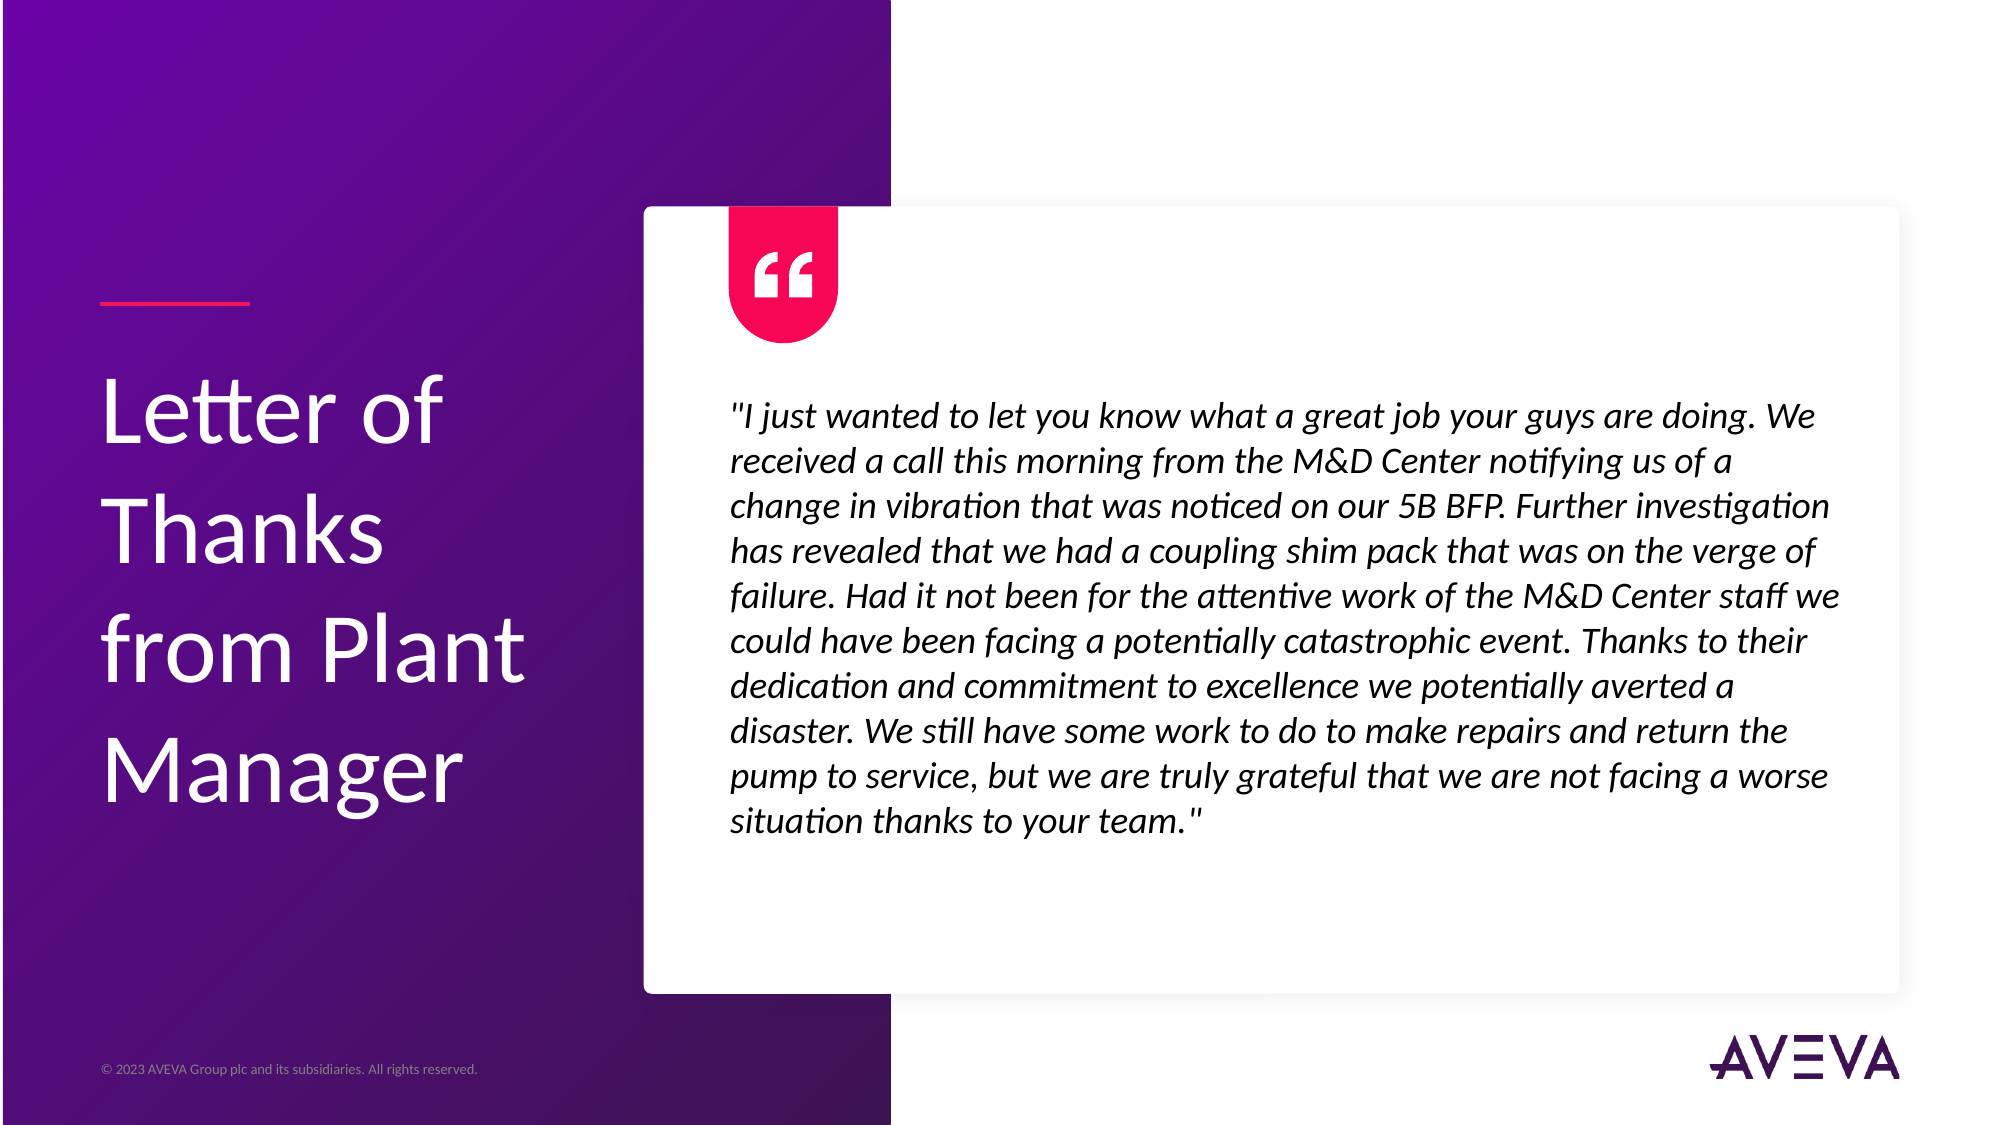

Letter of Thanks from Plant Manager
"I just wanted to let you know what a great job your guys are doing. We received a call this morning from the M&D Center notifying us of a change in vibration that was noticed on our 5B BFP. Further investigation has revealed that we had a coupling shim pack that was on the verge of failure. Had it not been for the attentive work of the M&D Center staff we could have been facing a potentially catastrophic event. Thanks to their dedication and commitment to excellence we potentially averted a disaster. We still have some work to do to make repairs and return the pump to service, but we are truly grateful that we are not facing a worse situation thanks to your team."
© 2020 AVEVA Group plc and its subsidiaries. All rights reserved.
37
© 2023 AVEVA Group plc and its subsidiaries. All rights reserved.